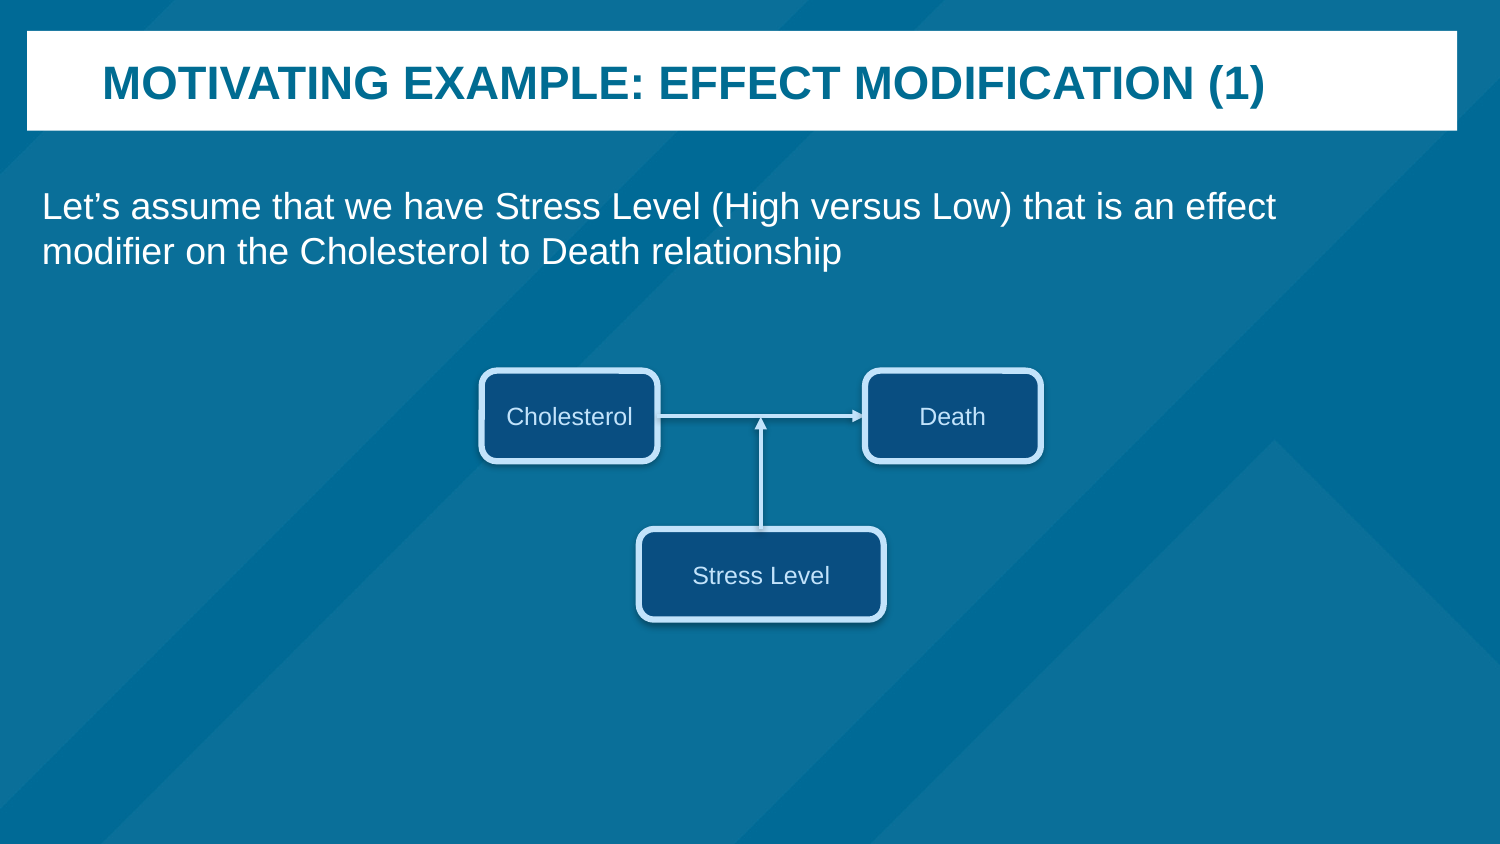

# Motivating example: effect modification (1)
Let’s assume that we have Stress Level (High versus Low) that is an effect modifier on the Cholesterol to Death relationship
Death
Cholesterol
Stress Level